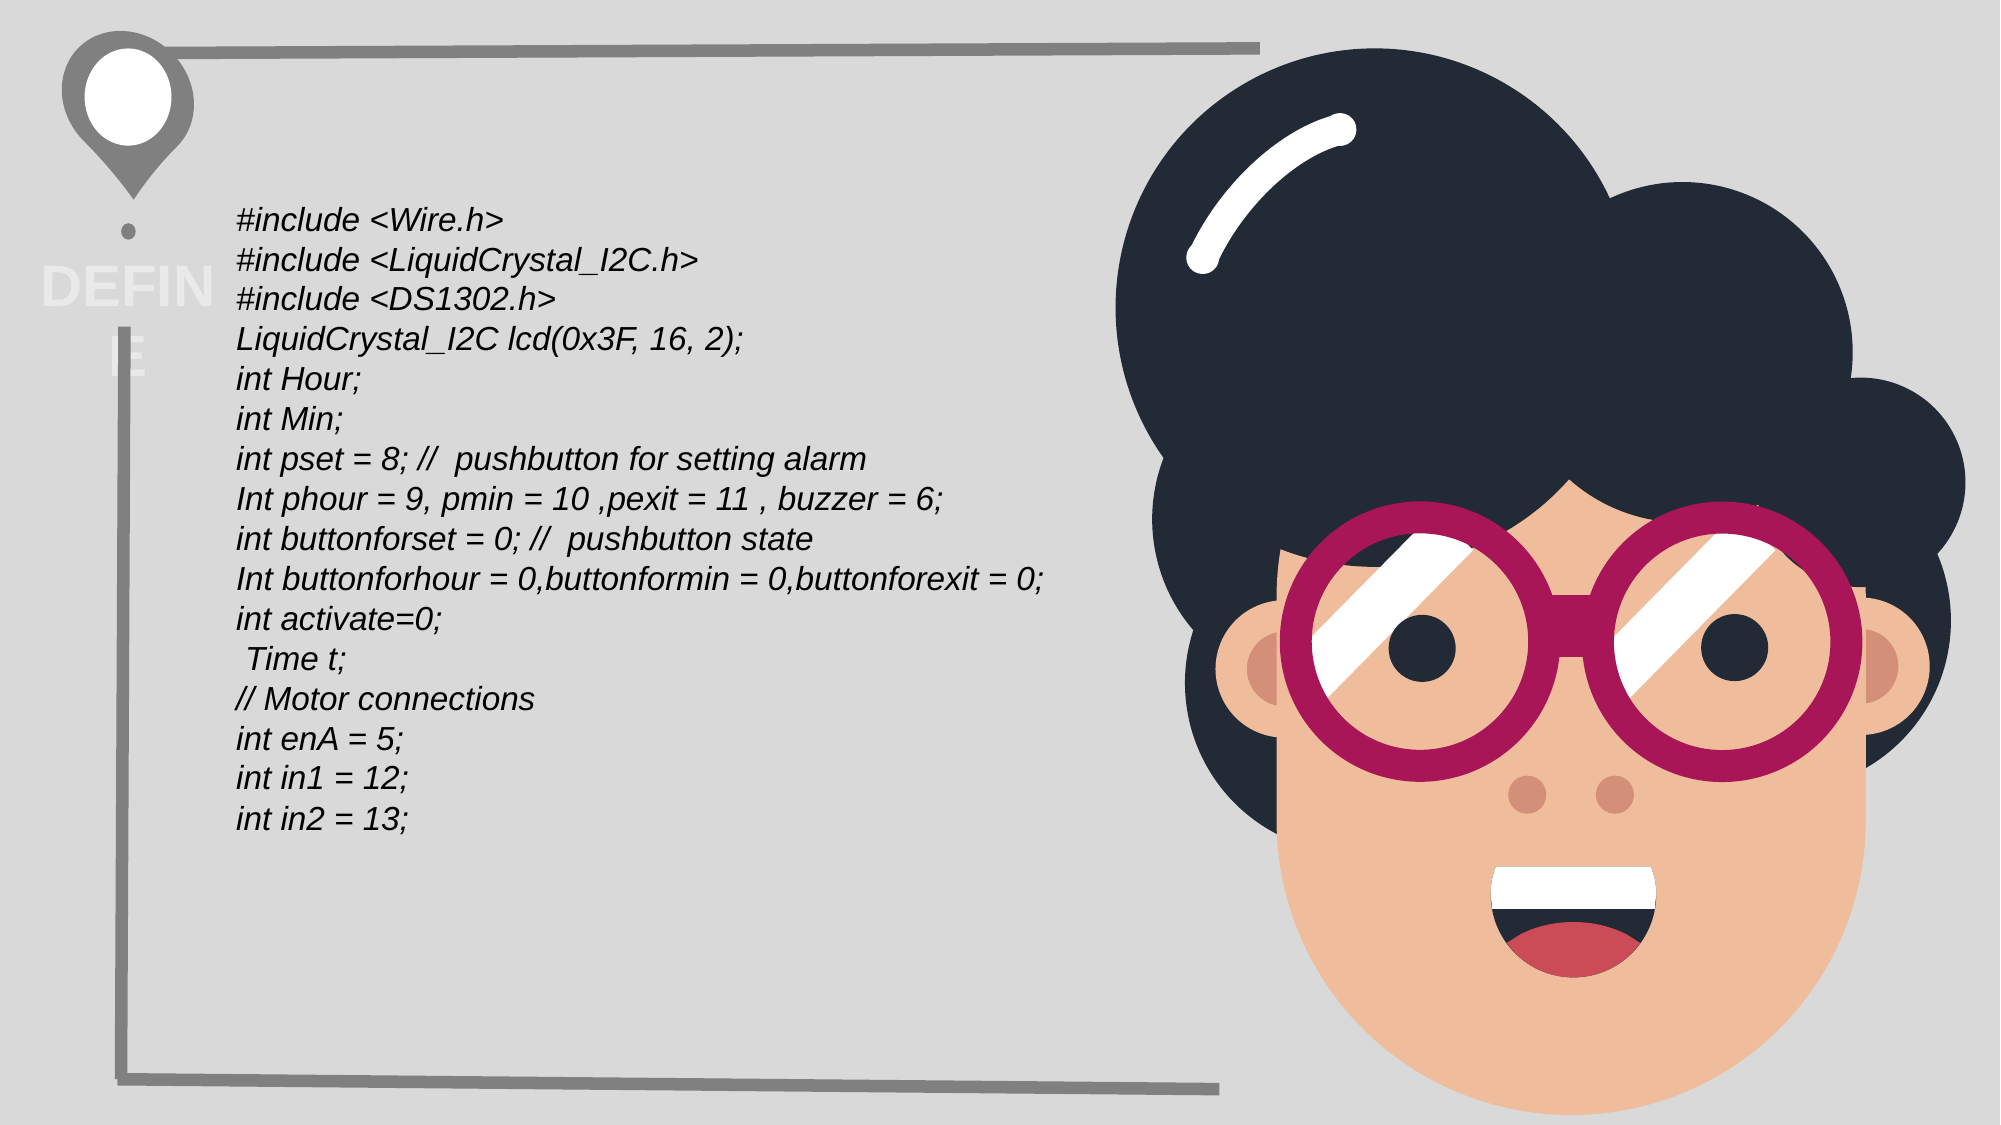

DEFINE

#include <Wire.h>
#include <LiquidCrystal_I2C.h>
#include <DS1302.h>
LiquidCrystal_I2C lcd(0x3F, 16, 2);
int Hour;
int Min;
int pset = 8; //  pushbutton for setting alarm
Int phour = 9, pmin = 10 ,pexit = 11 , buzzer = 6;
int buttonforset = 0; //  pushbutton state
Int buttonforhour = 0,buttonformin = 0,buttonforexit = 0;
int activate=0;
 Time t;
// Motor connections
int enA = 5;
int in1 = 12;
int in2 = 13;